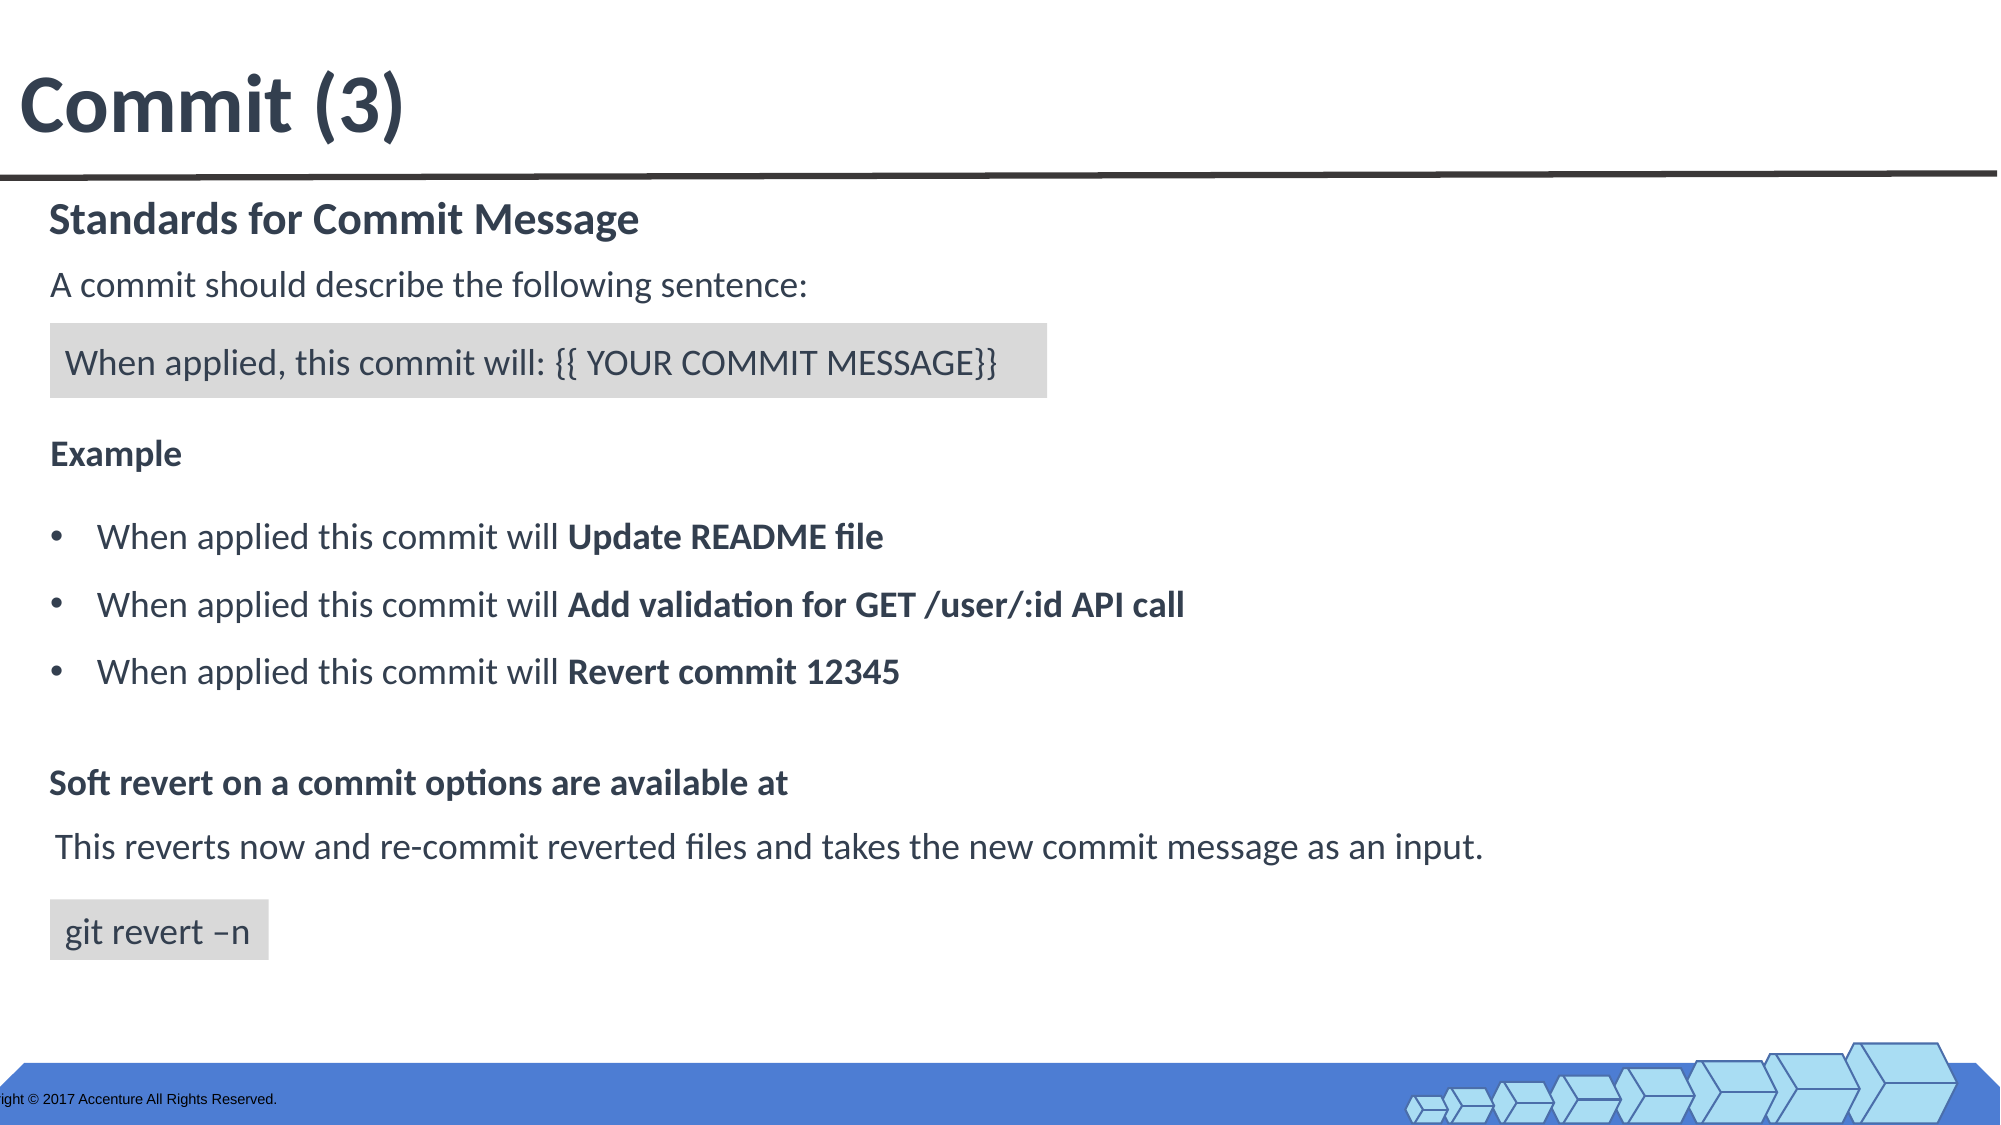

# Commit (3)
Standards for Commit Message
A commit should describe the following sentence:

When applied, this commit will: {{ YOUR COMMIT MESSAGE}}
Example
When applied this commit will Update README file
When applied this commit will Add validation for GET /user/:id API call
When applied this commit will Revert commit 12345
Soft revert on a commit options are available at
This reverts now and re-commit reverted files and takes the new commit message as an input.
git revert –n